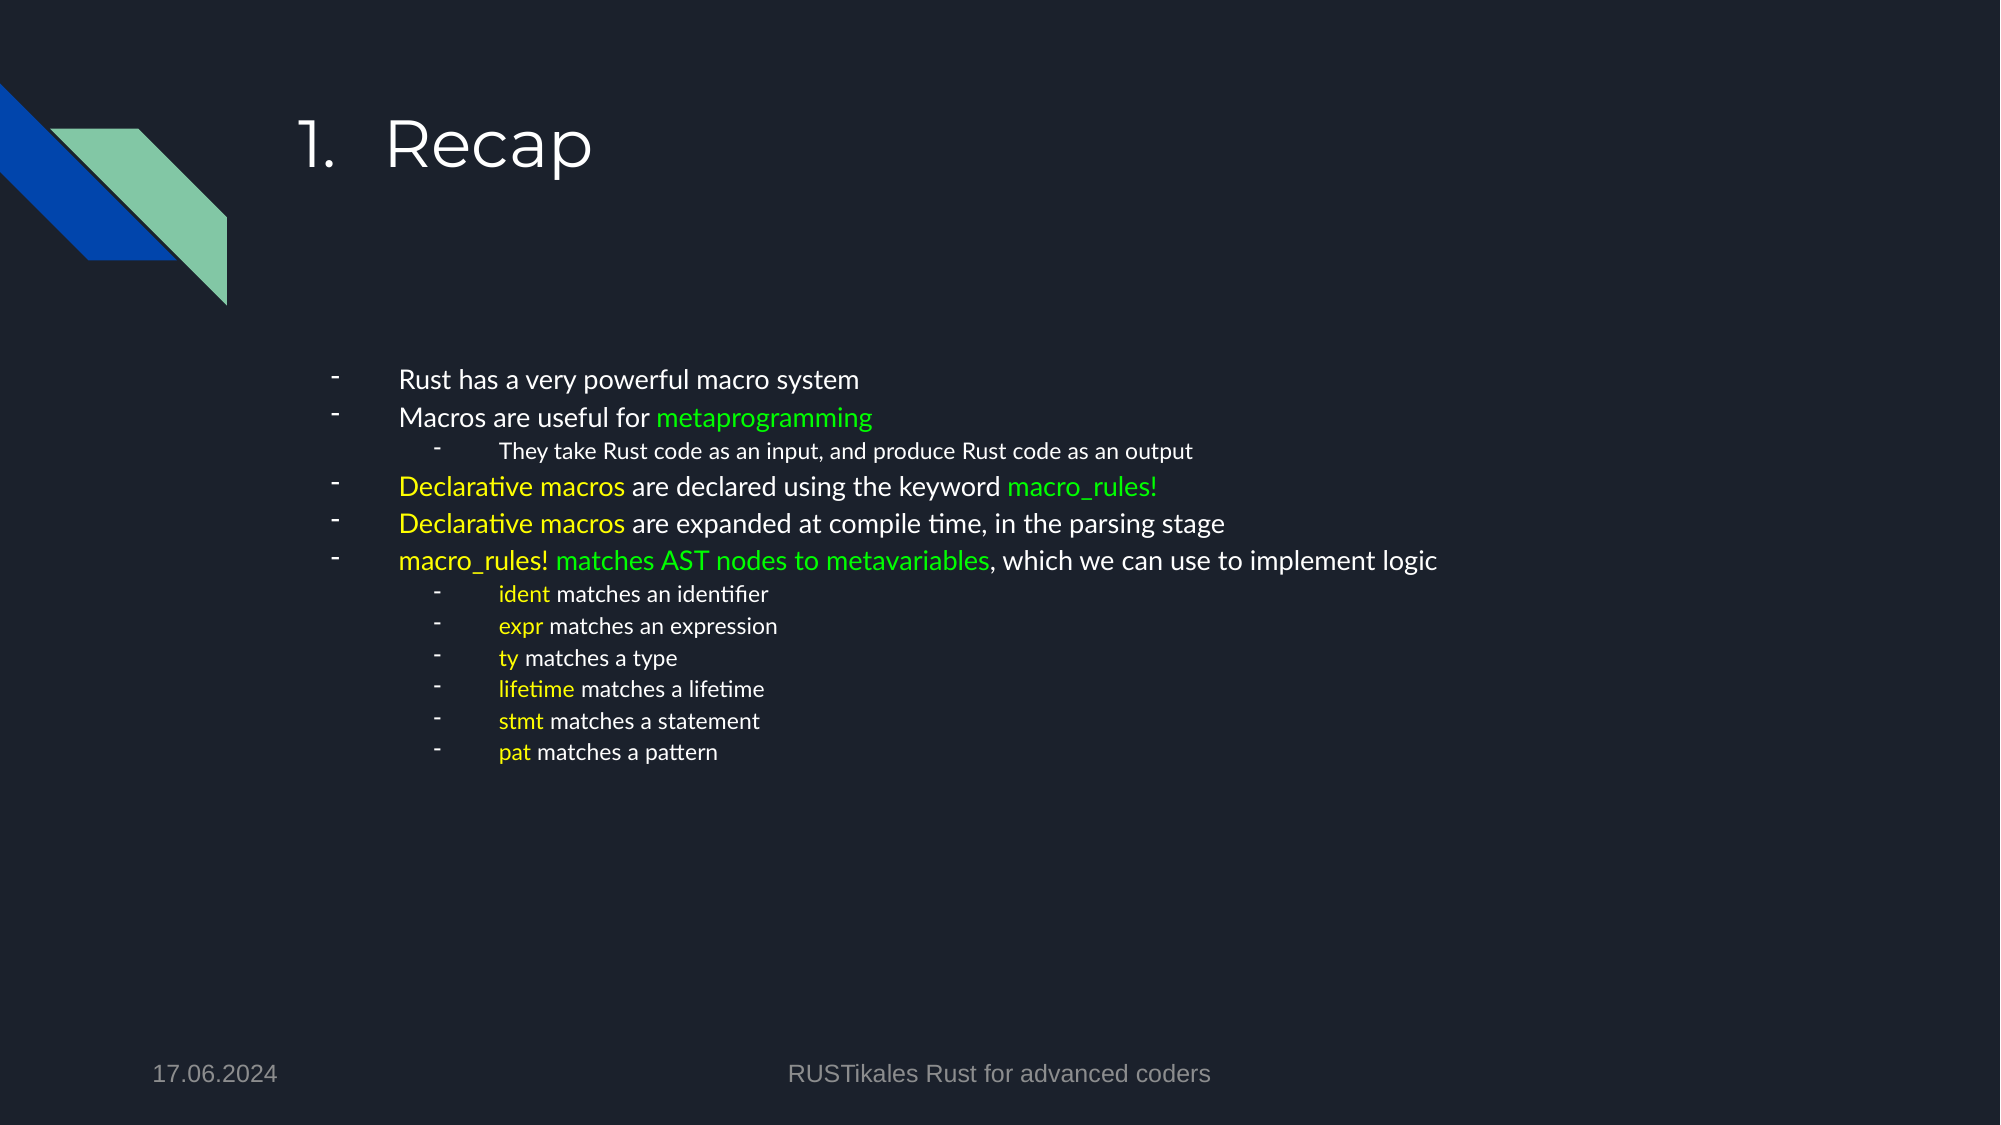

# Recap
Rust has a very powerful macro system
Macros are useful for metaprogramming
They take Rust code as an input, and produce Rust code as an output
Declarative macros are declared using the keyword macro_rules!
Declarative macros are expanded at compile time, in the parsing stage
macro_rules! matches AST nodes to metavariables, which we can use to implement logic
ident matches an identifier
expr matches an expression
ty matches a type
lifetime matches a lifetime
stmt matches a statement
pat matches a pattern
17.06.2024
RUSTikales Rust for advanced coders